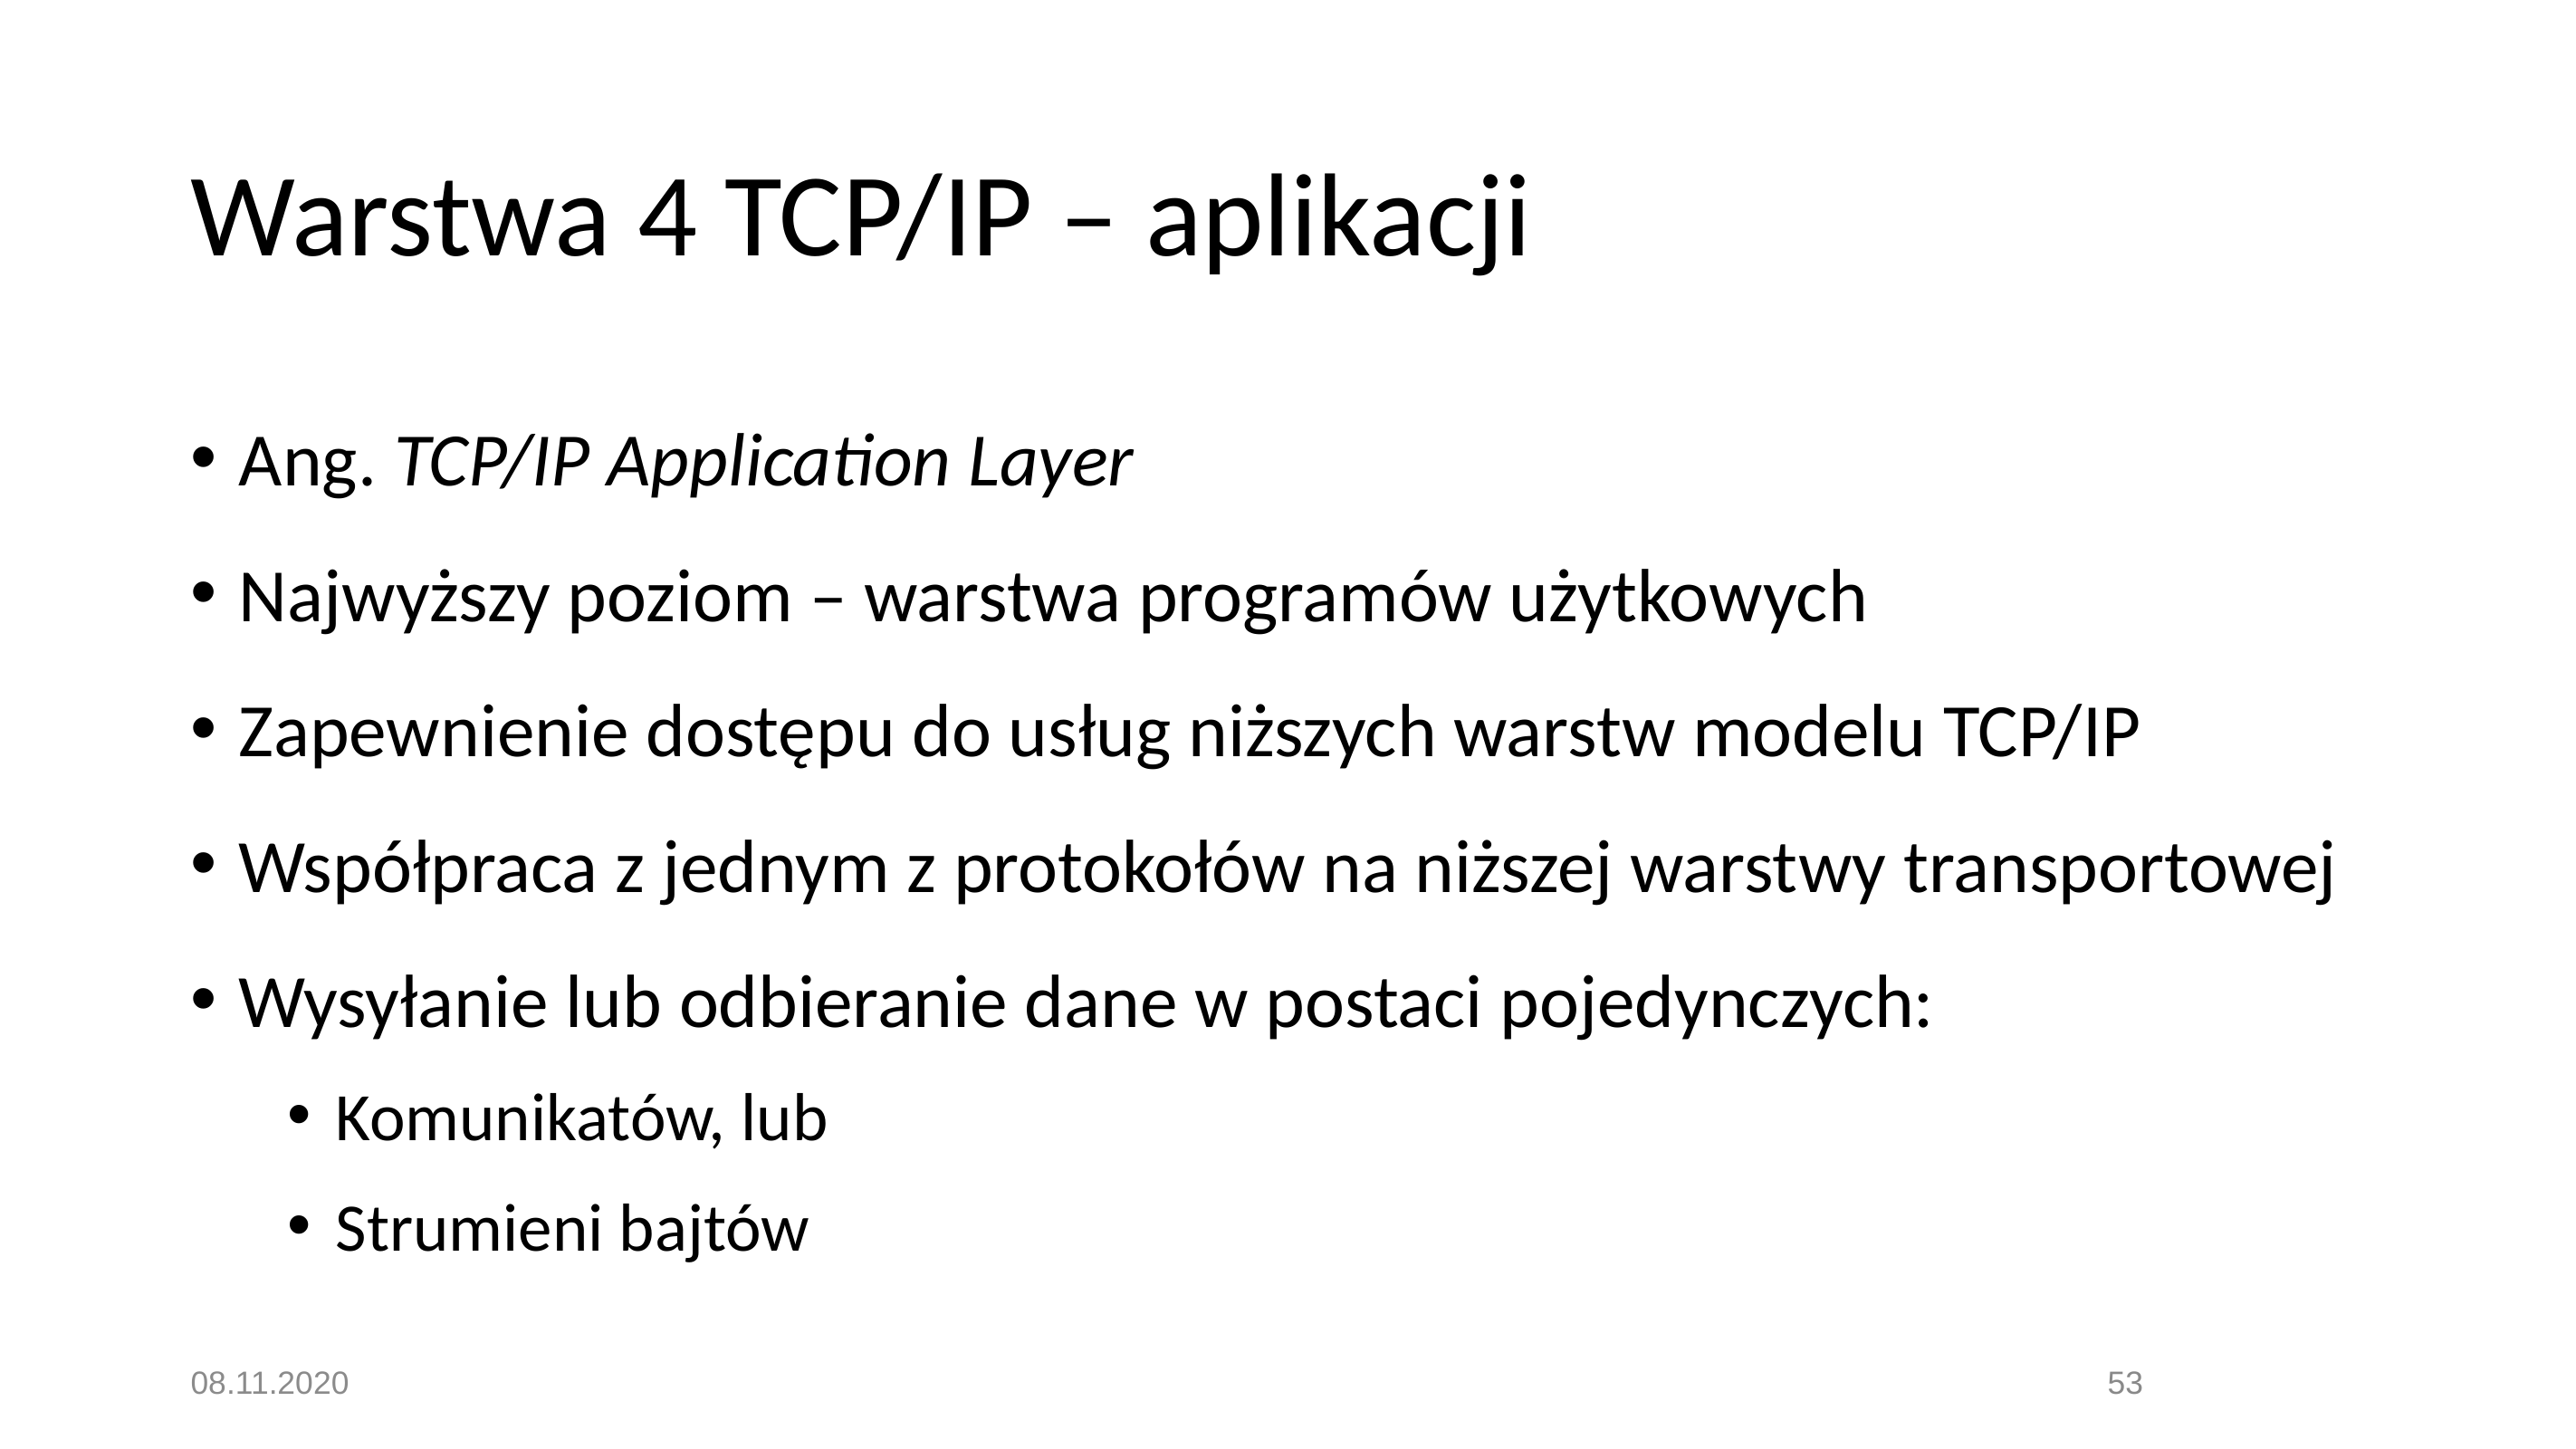

# Warstwa 4 TCP/IP – aplikacji
Ang. TCP/IP Application Layer
Najwyższy poziom – warstwa programów użytkowych
Zapewnienie dostępu do usług niższych warstw modelu TCP/IP
Współpraca z jednym z protokołów na niższej warstwy transportowej
Wysyłanie lub odbieranie dane w postaci pojedynczych:
Komunikatów, lub
Strumieni bajtów
08.11.2020
53